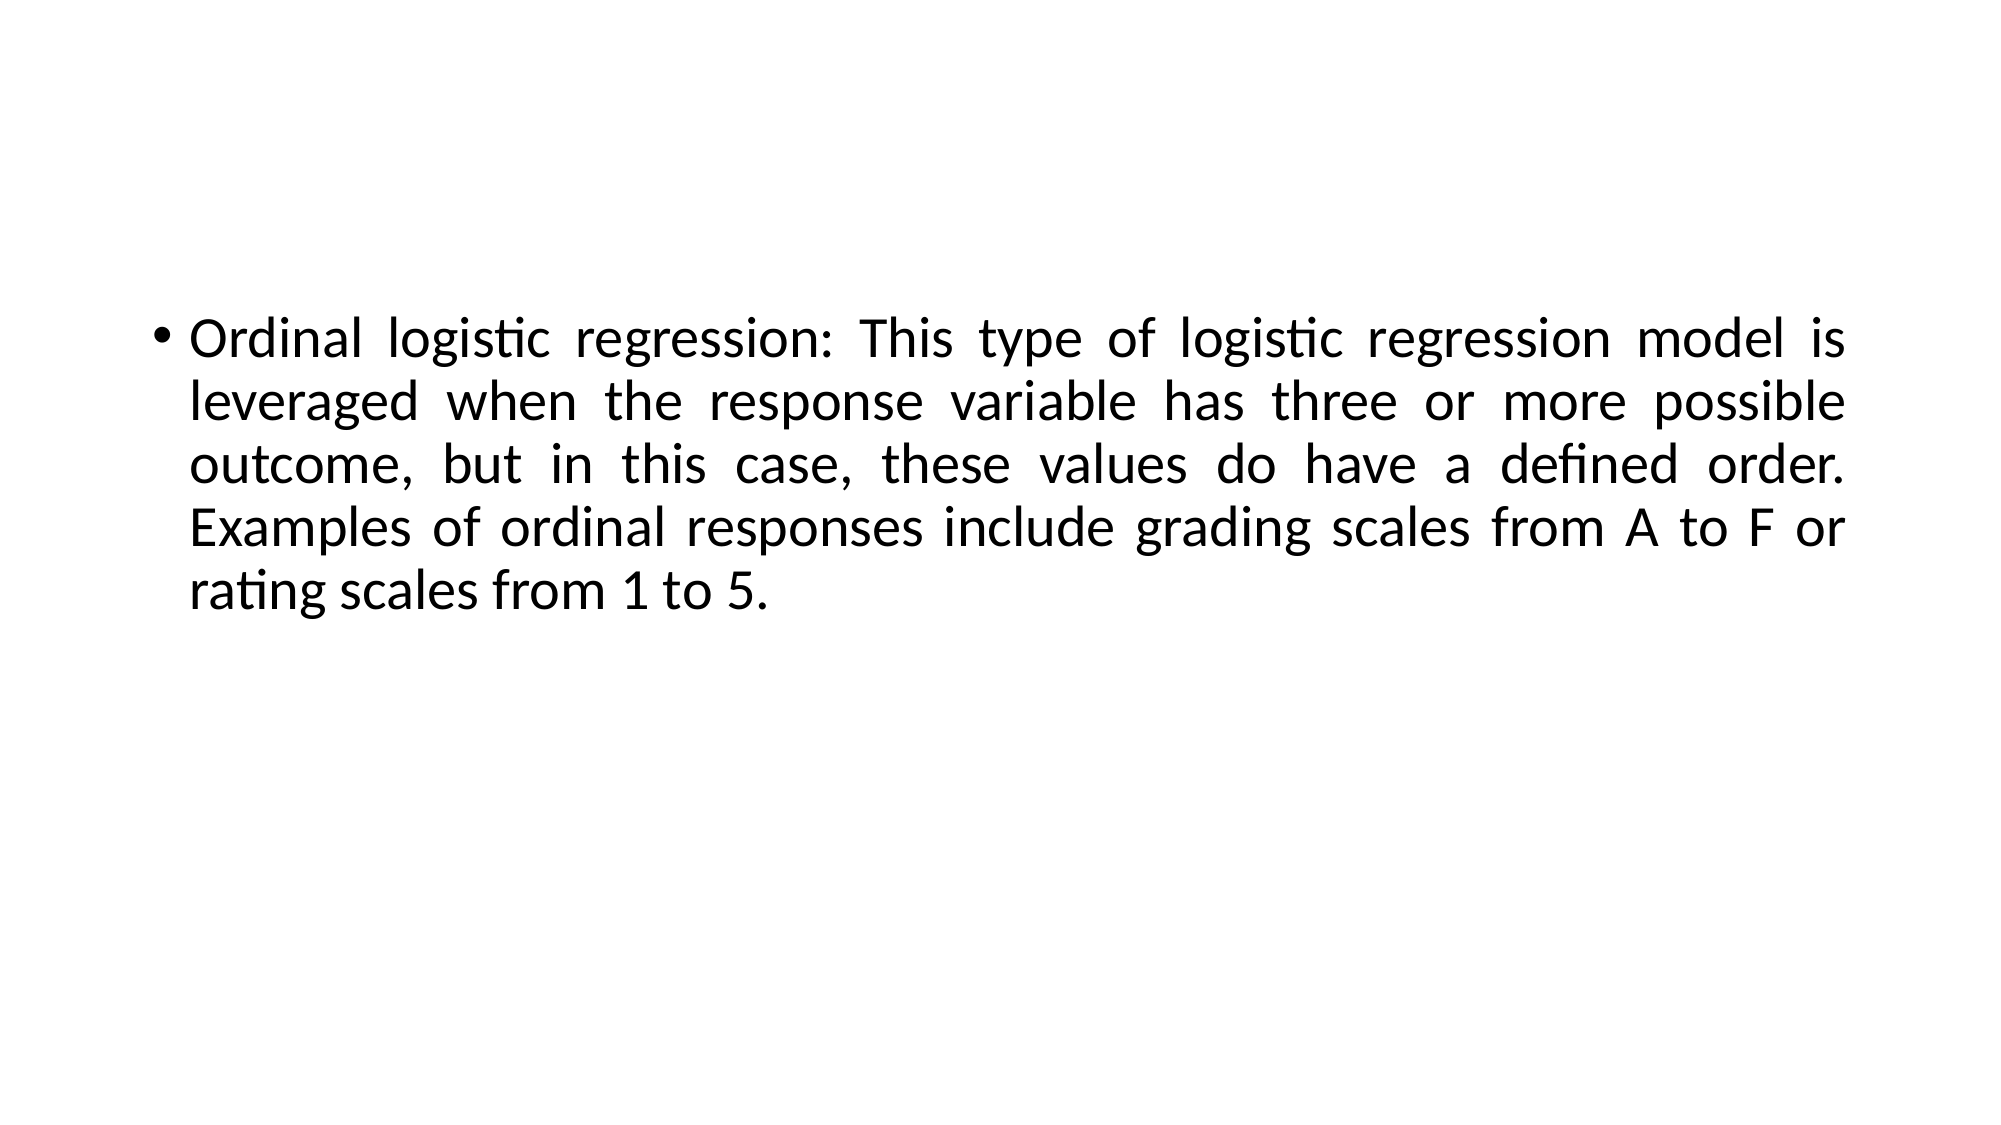

#
Ordinal logistic regression: This type of logistic regression model is leveraged when the response variable has three or more possible outcome, but in this case, these values do have a defined order. Examples of ordinal responses include grading scales from A to F or rating scales from 1 to 5.